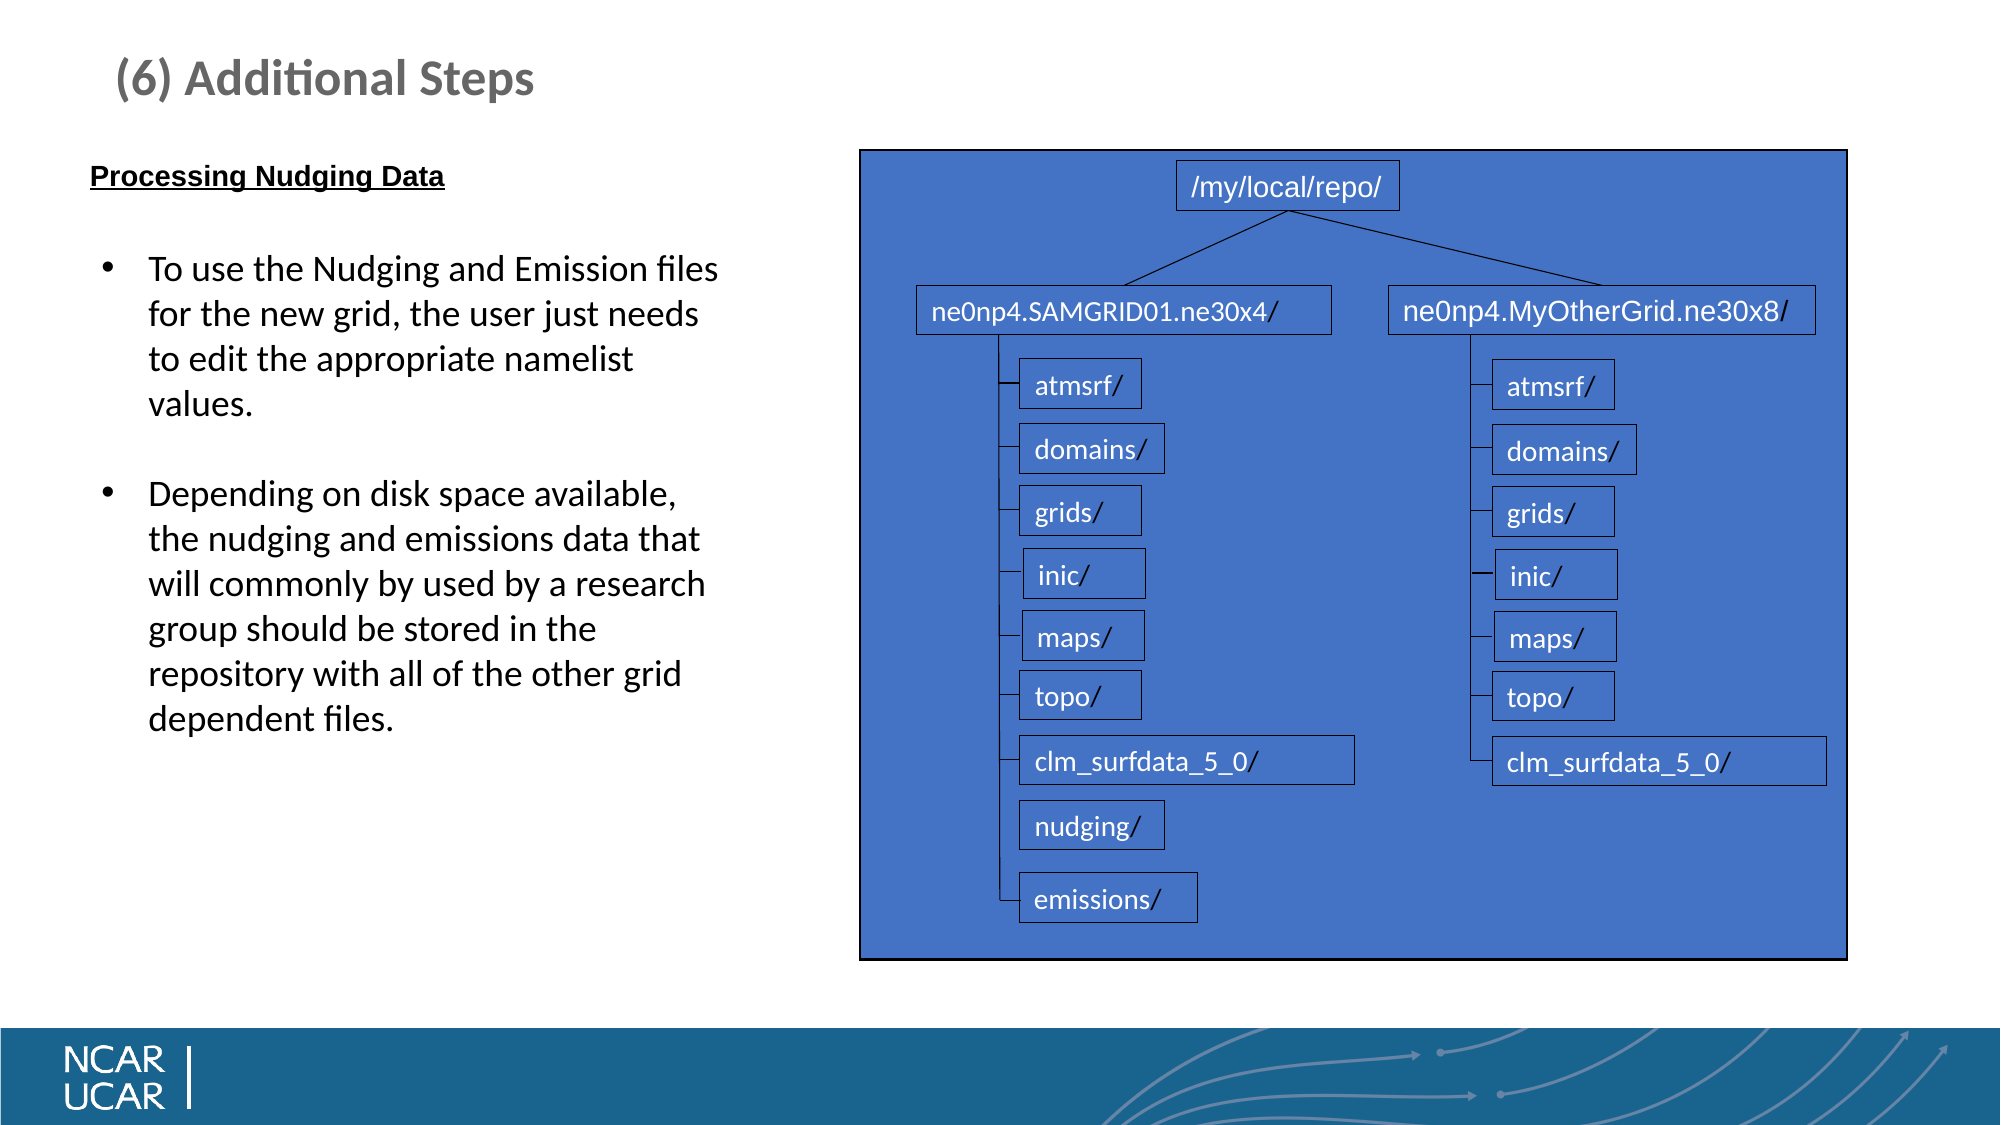

# (6) Additional Steps
Processing Nudging Data

/my/local/repo/
ne0np4.SAMGRID01.ne30x4/
ne0np4.MyOtherGrid.ne30x8/
atmsrf/
domains/
grids/
inic/
maps/
topo/
clm_surfdata_5_0/
atmsrf/
domains/
grids/
inic/
maps/
topo/
clm_surfdata_5_0/
nudging/
emissions/
To use the Nudging and Emission files for the new grid, the user just needs to edit the appropriate namelist values.

Depending on disk space available, the nudging and emissions data that will commonly by used by a research group should be stored in the repository with all of the other grid dependent files.